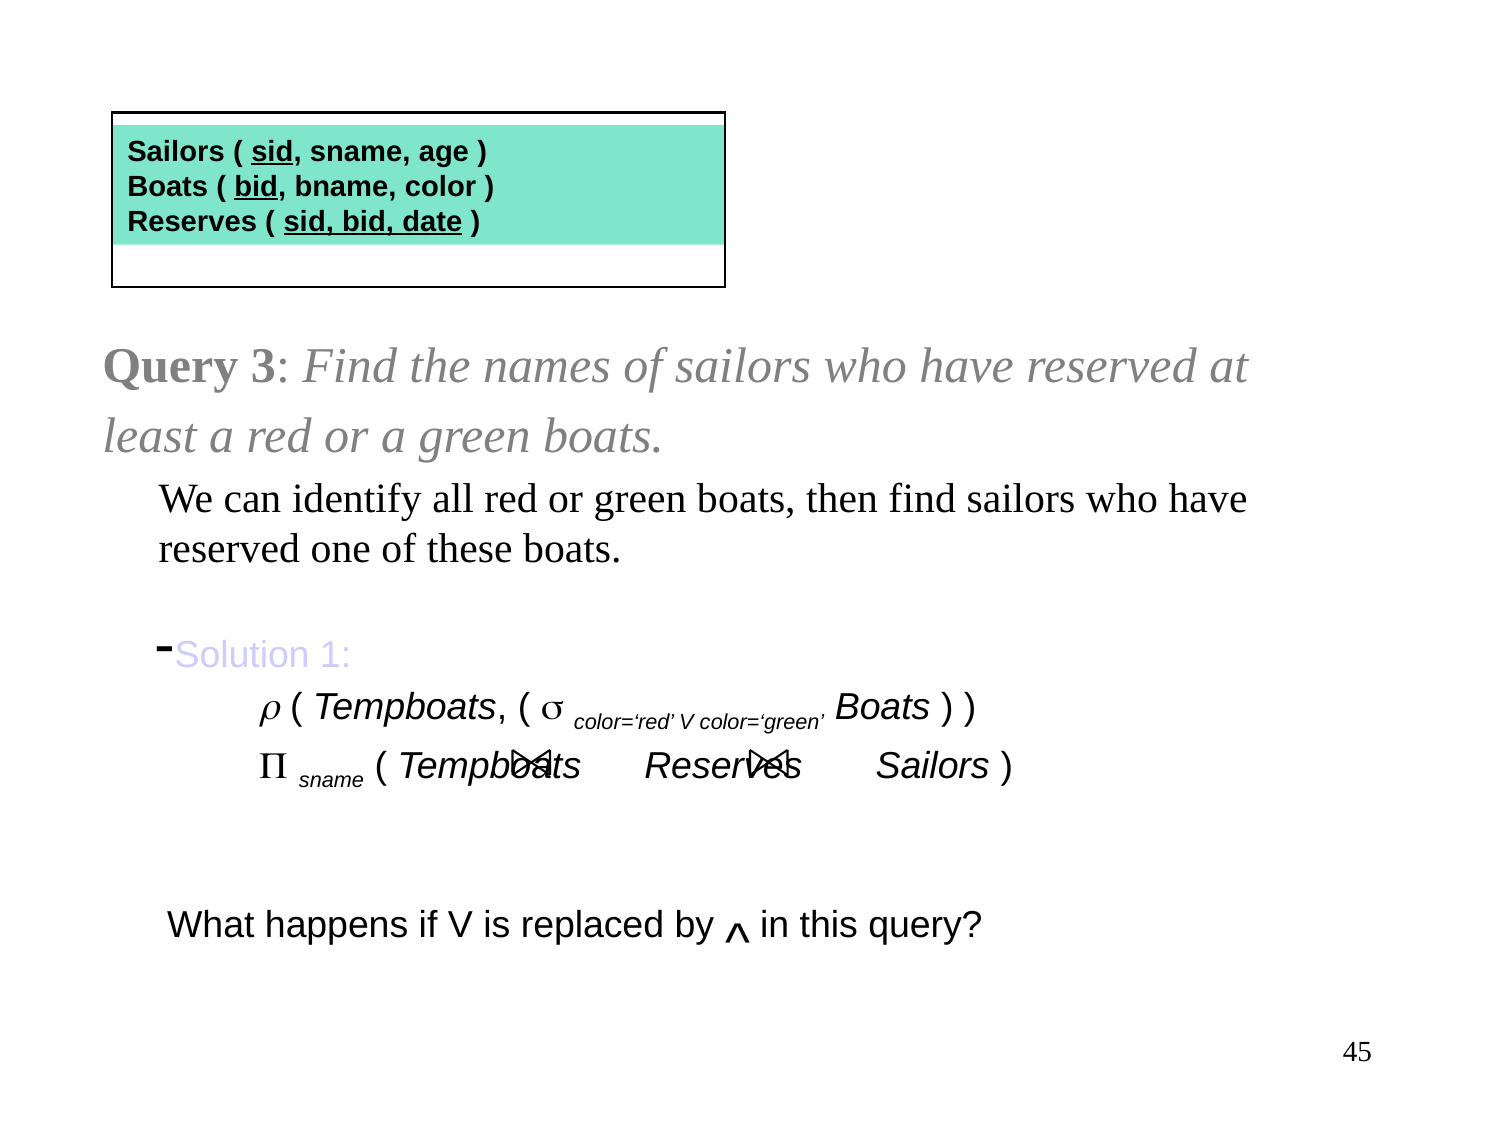

Sailors ( sid, sname, age )
Boats ( bid, bname, color )
Reserves ( sid, bid, date )
Query 3: Find the names of sailors who have reserved at
least a red or a green boats.
	We can identify all red or green boats, then find sailors who have reserved one of these boats.

Solution 1:
	ρ ( Tempboats, ( σ color=‘red’ V color=‘green’ Boats ) )
	Π sname ( Tempboats      Reserves       Sailors )

What happens if V is replaced by ^ in this query?

45